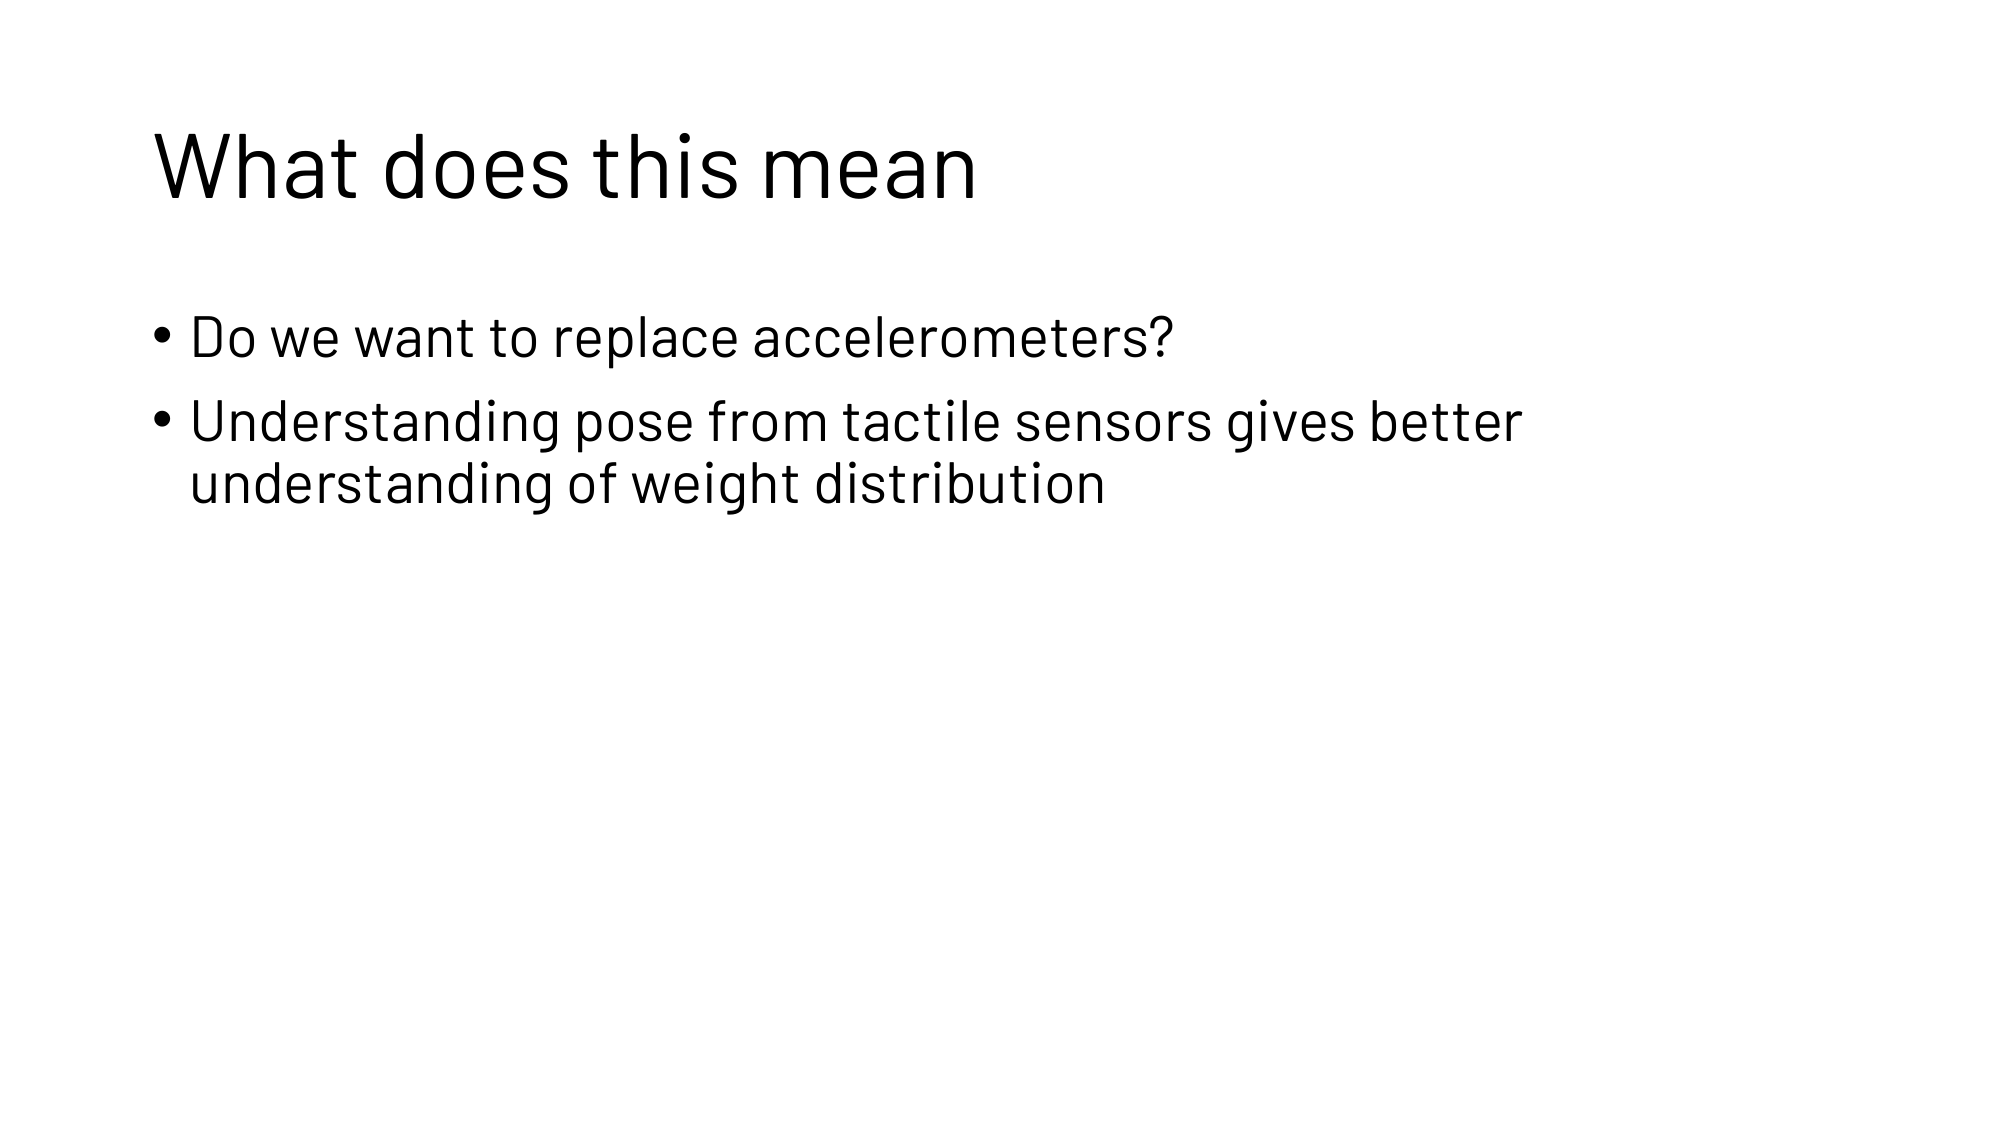

# What does this mean
Do we want to replace accelerometers?
Understanding pose from tactile sensors gives better understanding of weight distribution